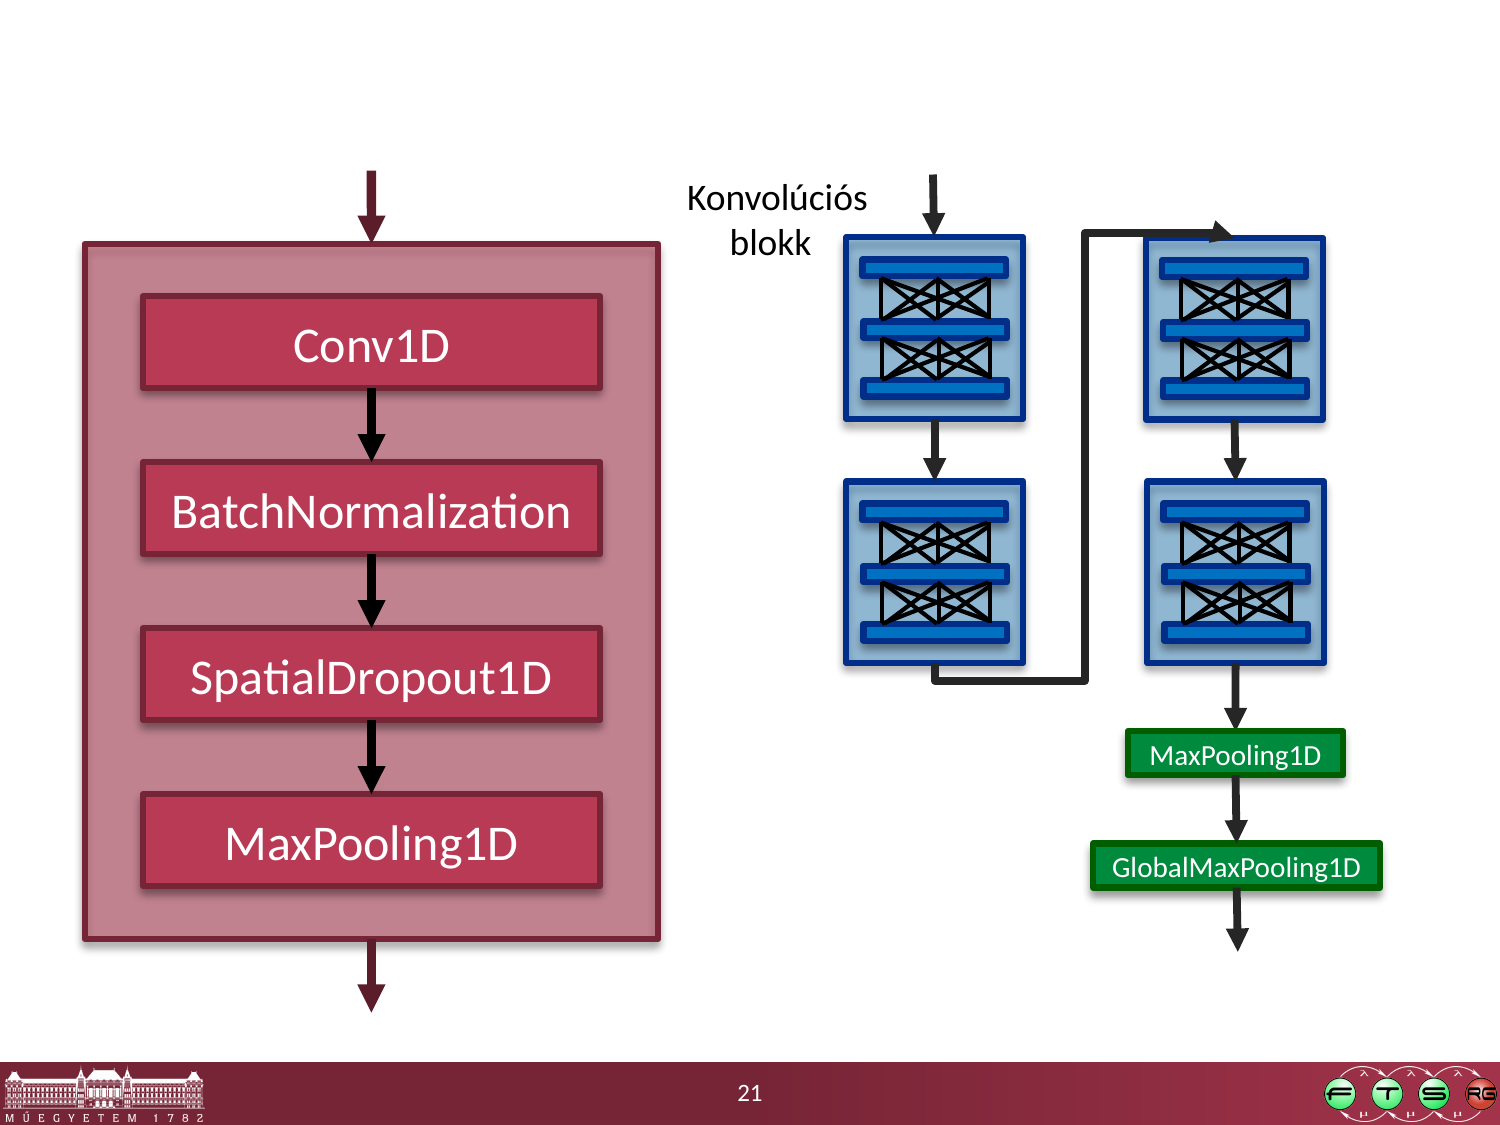

#
Konvolúciós
     blokk

Conv1D
BatchNormalization

SpatialDropout1D
MaxPooling1D
MaxPooling1D
GlobalMaxPooling1D
21